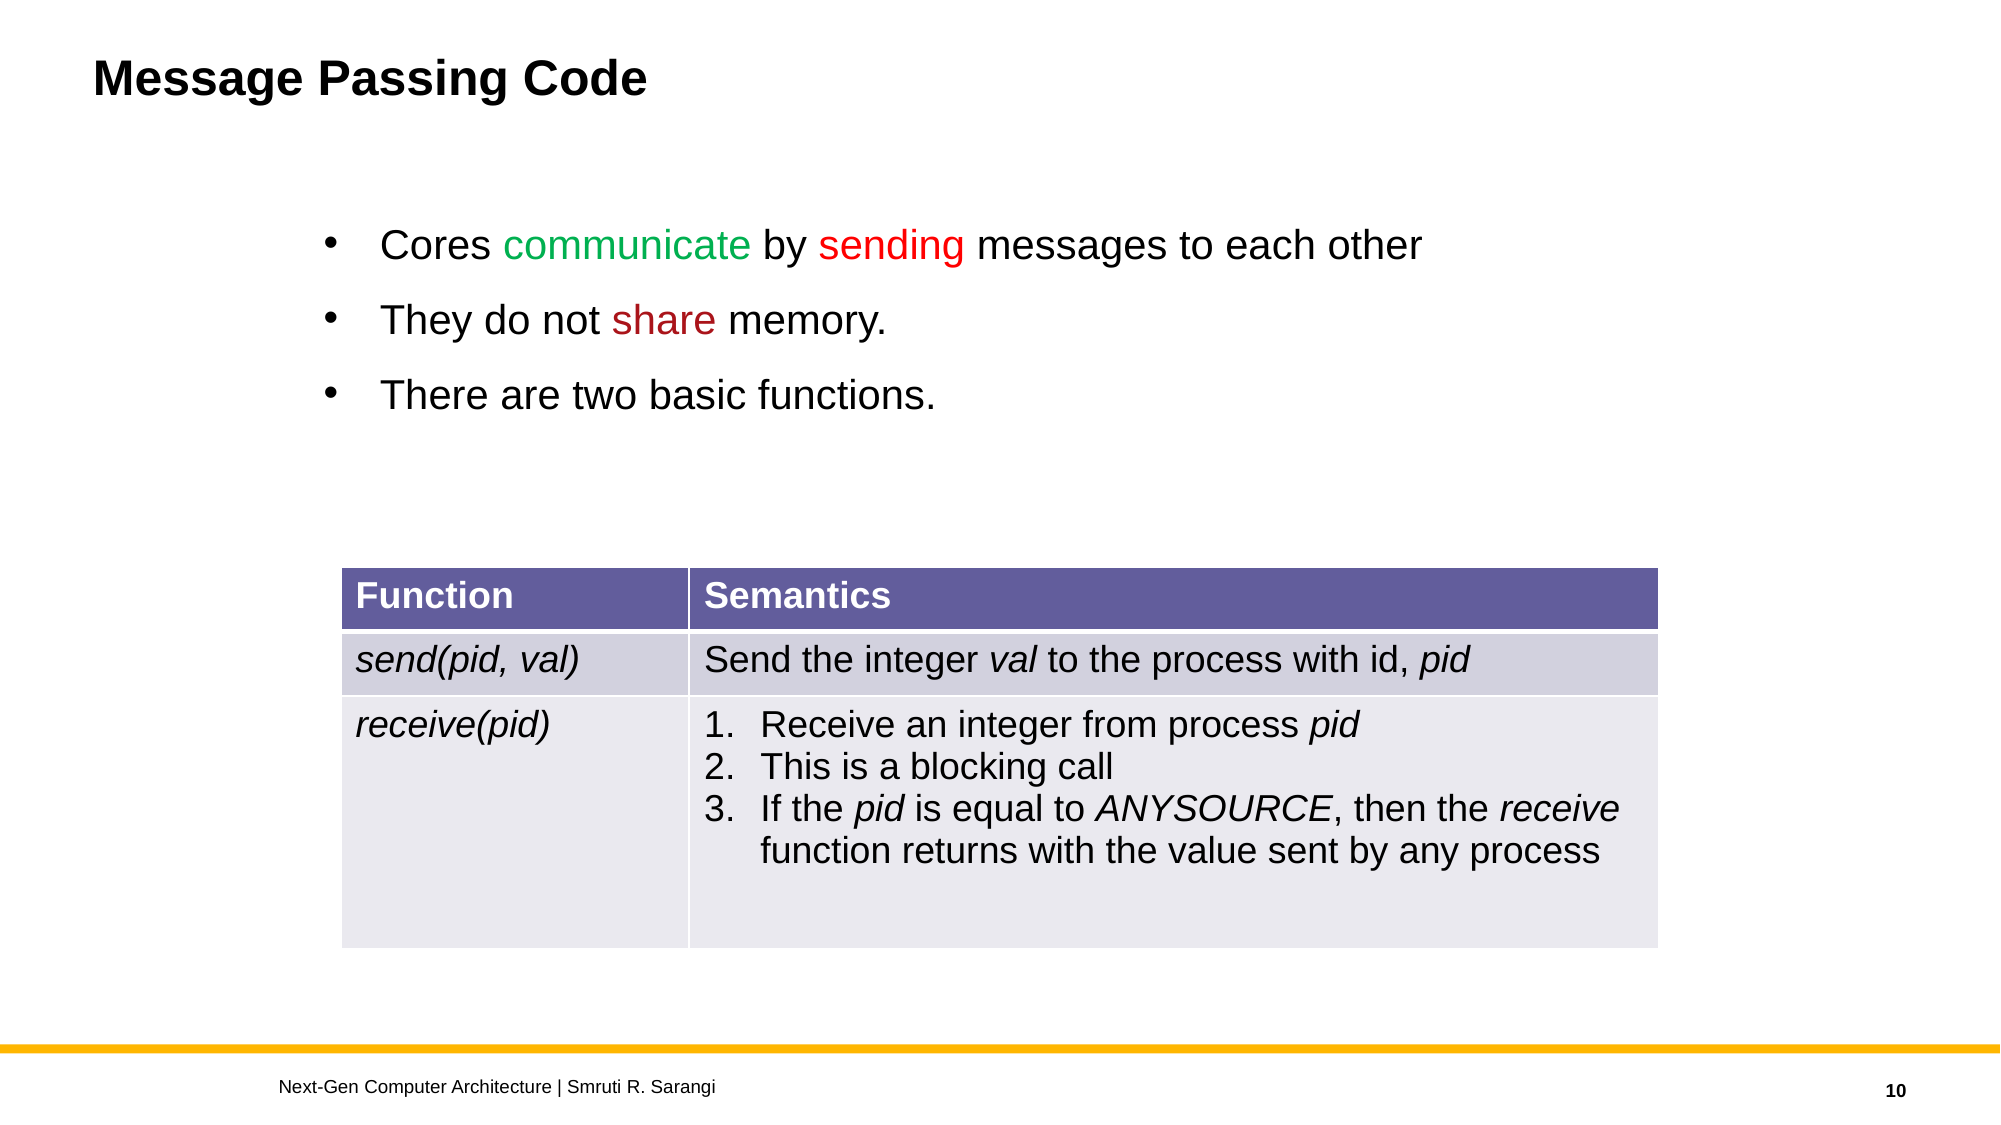

# Message Passing Code
Cores communicate by sending messages to each other
They do not share memory.
There are two basic functions.

| Function | Semantics |
| --- | --- |
| send(pid, val) | Send the integer val to the process with id, pid |
| receive(pid) | Receive an integer from process pid This is a blocking call If the pid is equal to ANYSOURCE, then the receive function returns with the value sent by any process |
Next-Gen Computer Architecture | Smruti R. Sarangi
10